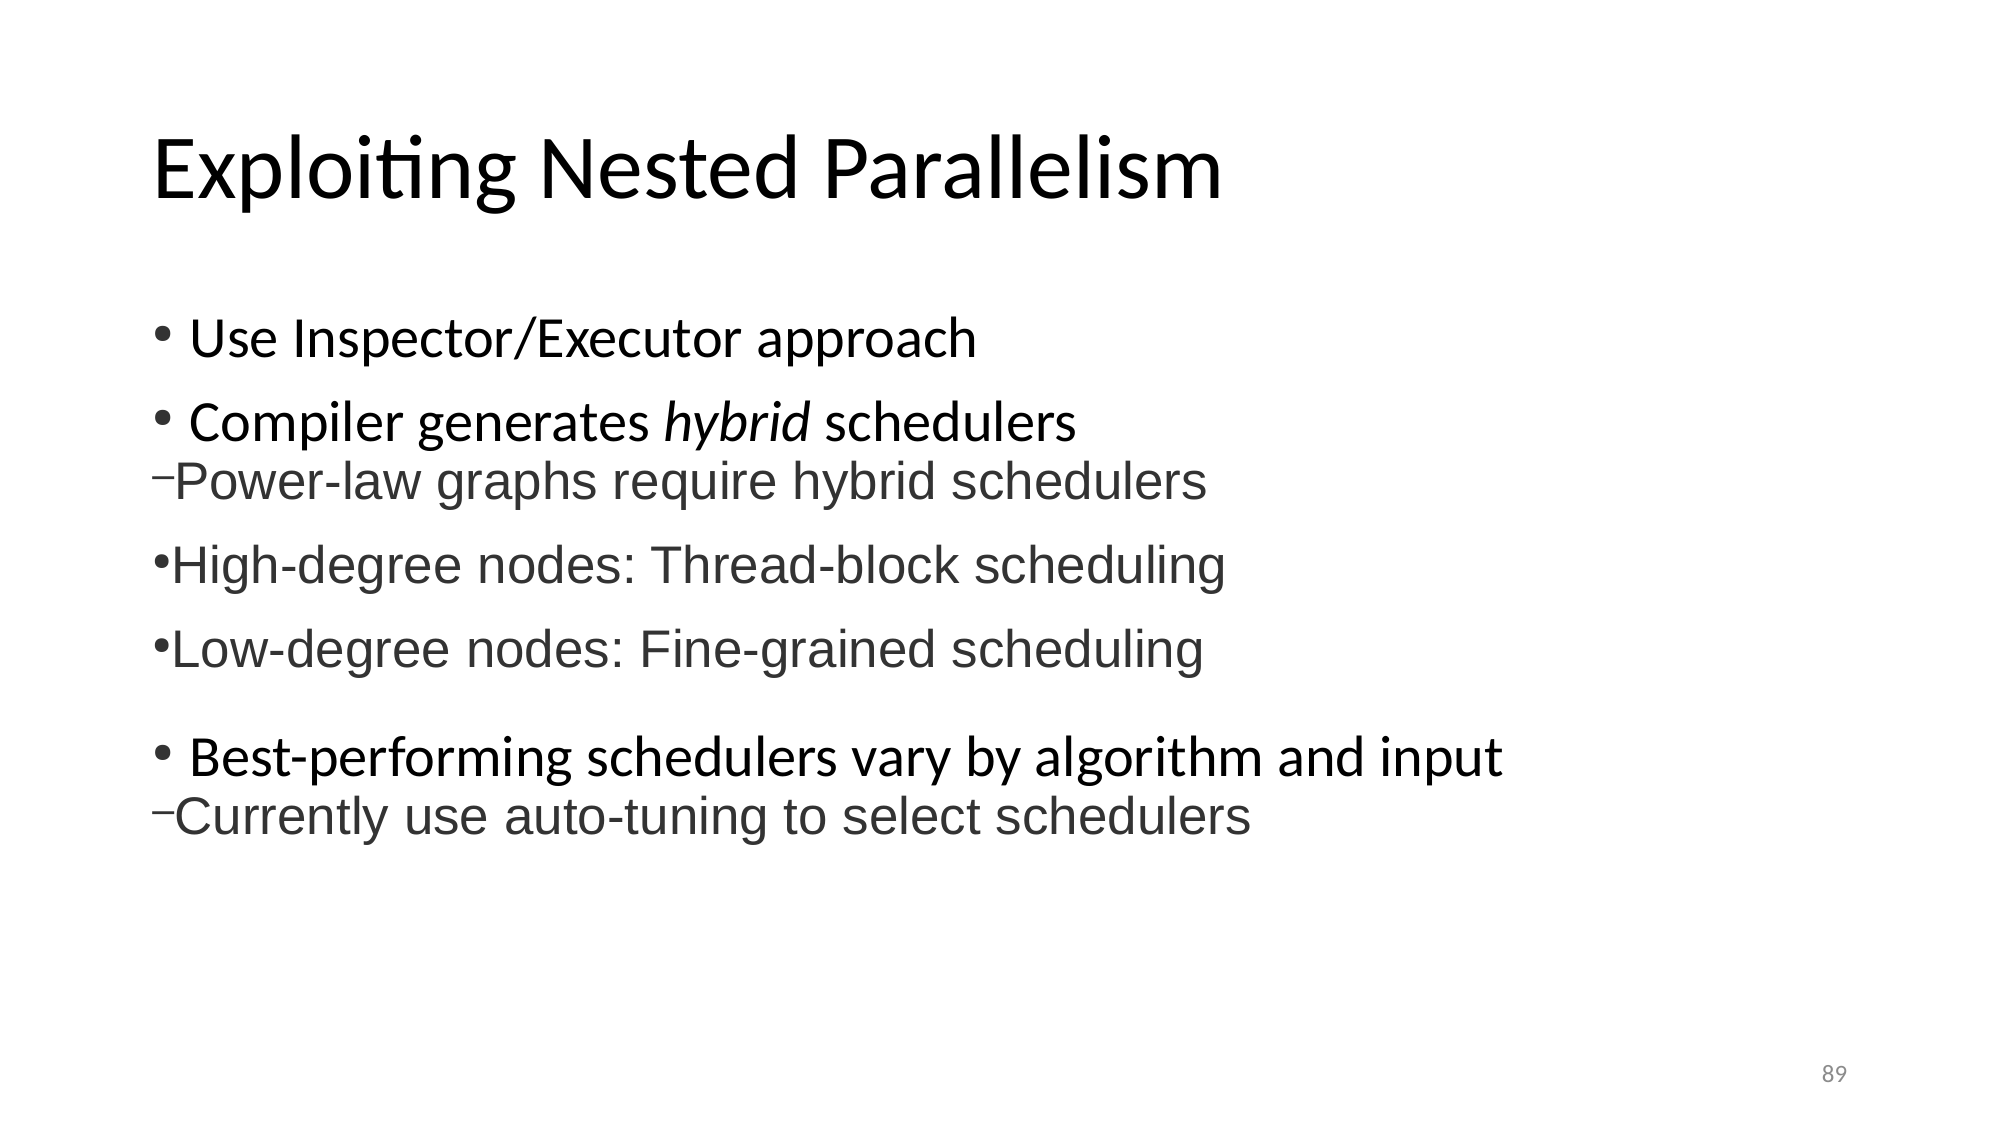

Use Inspector/Executor approach
Compiler generates hybrid schedulers
Power-law graphs require hybrid schedulers
High-degree nodes: Thread-block scheduling
Low-degree nodes: Fine-grained scheduling
Best-performing schedulers vary by algorithm and input
Currently use auto-tuning to select schedulers
Exploiting Nested Parallelism
89